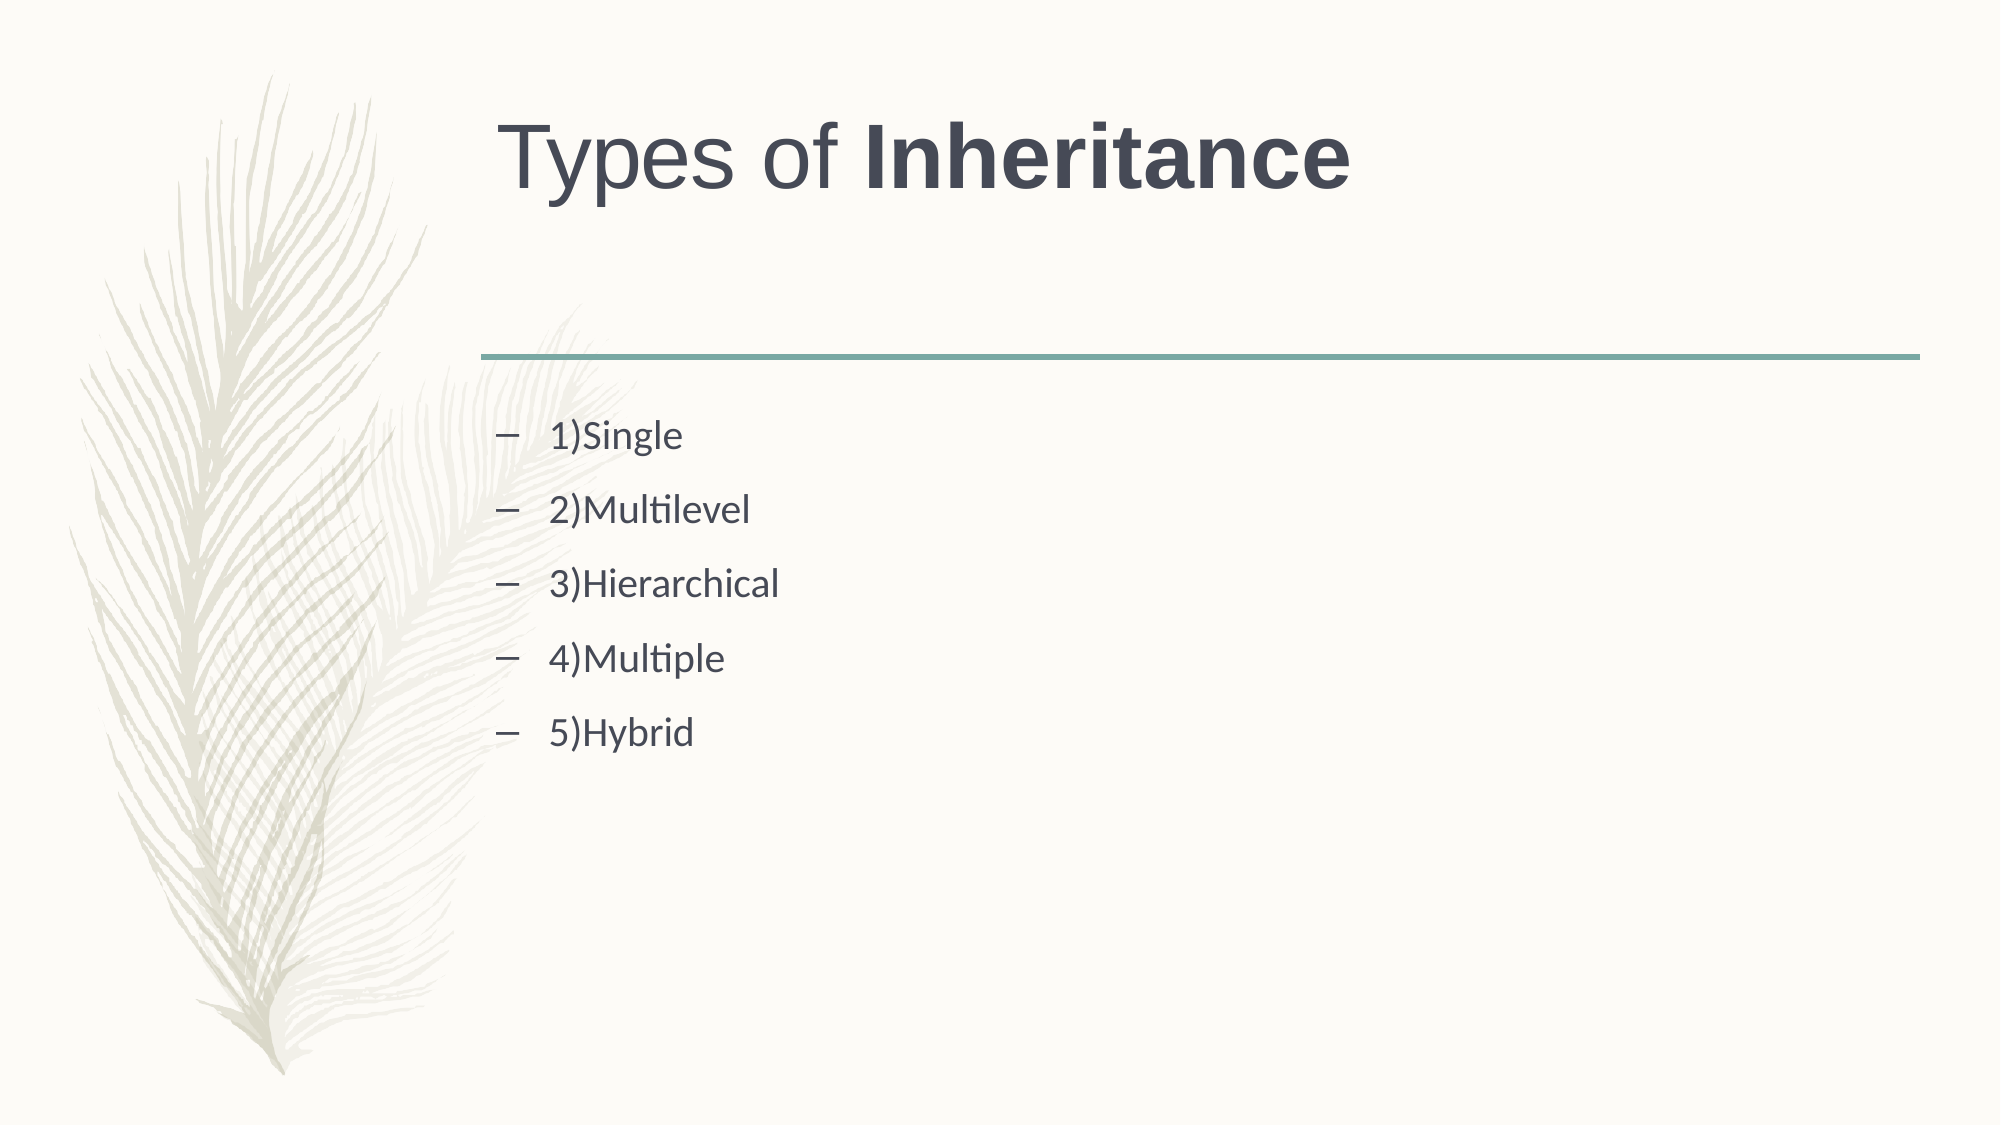

# Types of Inheritance
1)Single
2)Multilevel
3)Hierarchical
4)Multiple
5)Hybrid